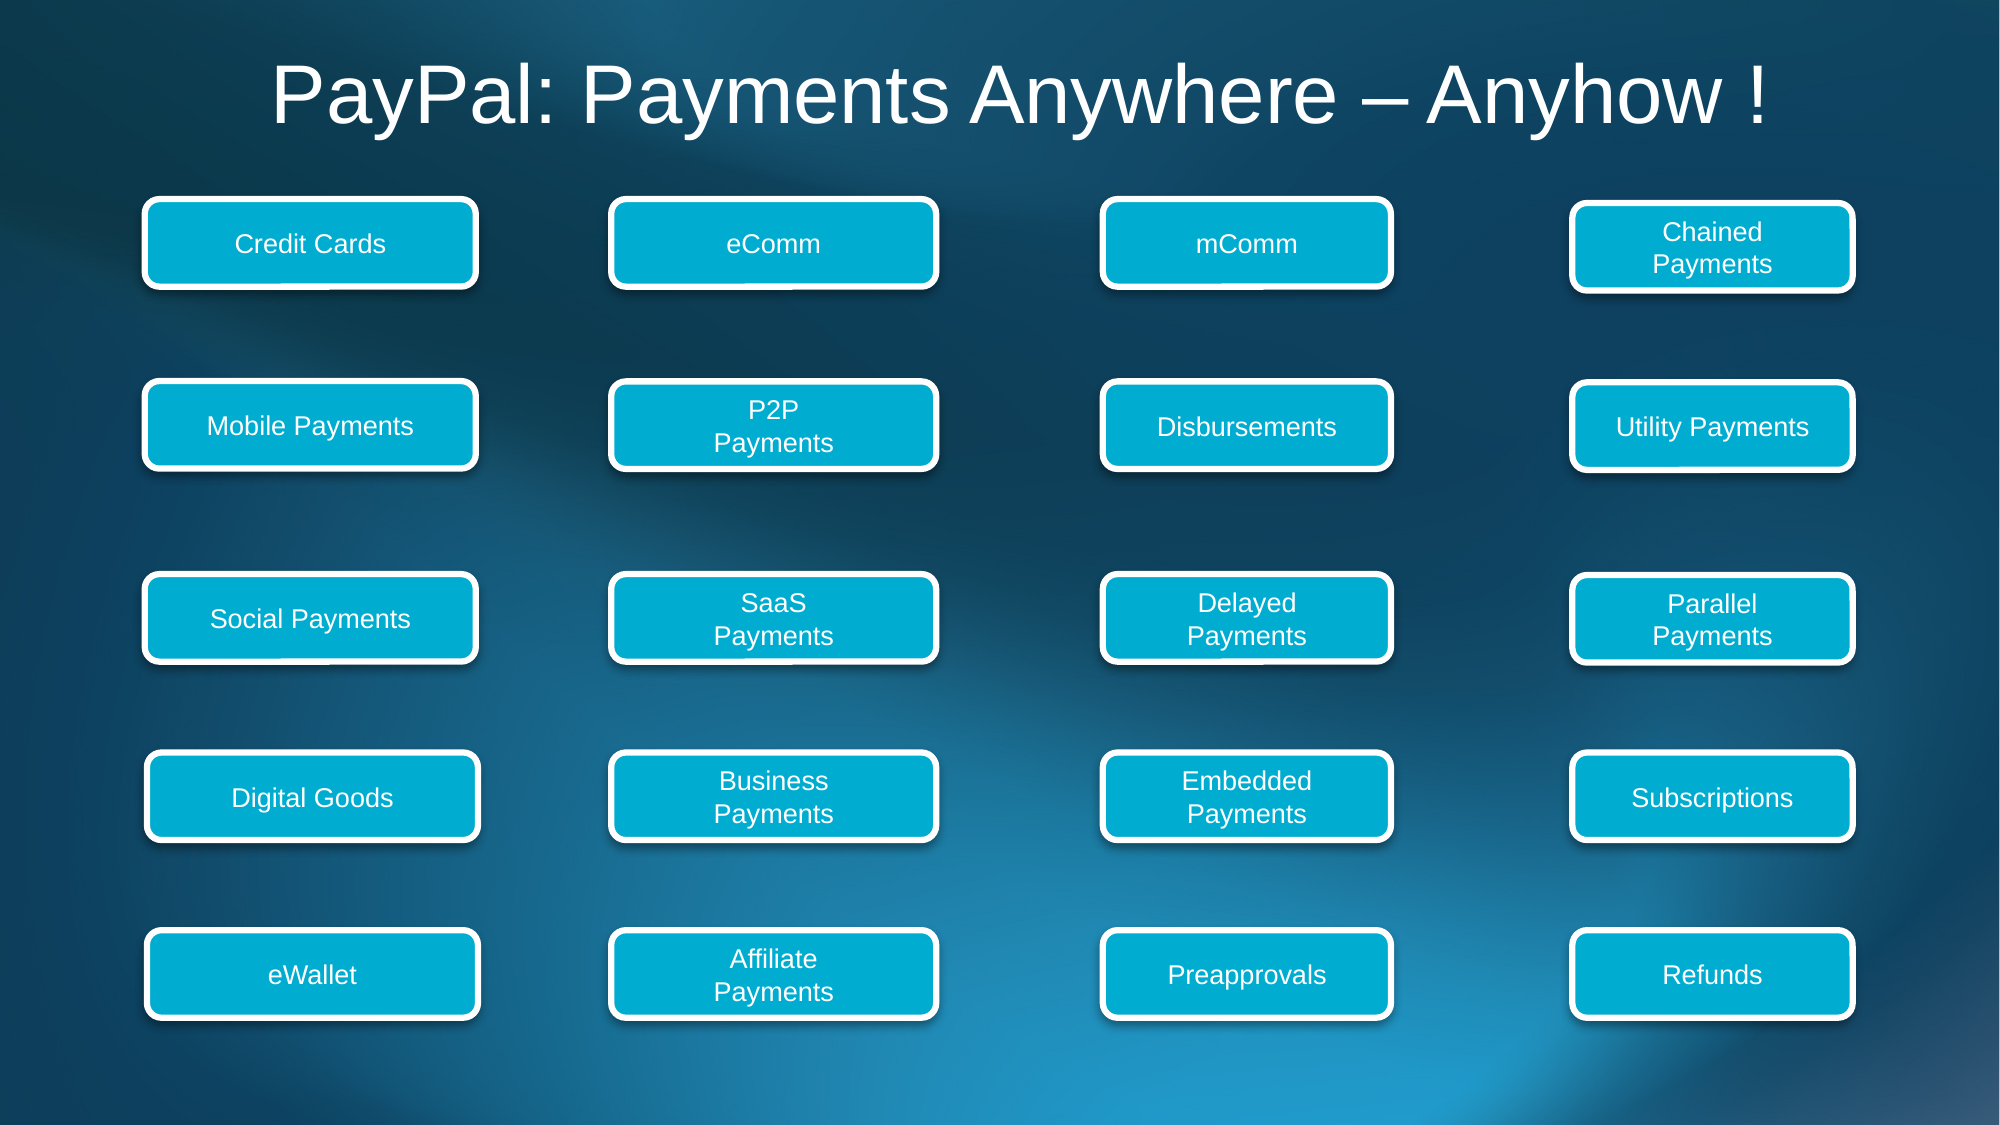

PayPal: Payments Anywhere – Anyhow !
Credit Cards
eComm
mComm
Chained
Payments
Mobile Payments
P2P
Payments
Disbursements
Utility Payments
Social Payments
SaaS
Payments
Delayed
Payments
Parallel
Payments
Digital Goods
Business
Payments
Embedded
Payments
Subscriptions
eWallet
Affiliate
Payments
Preapprovals
Refunds